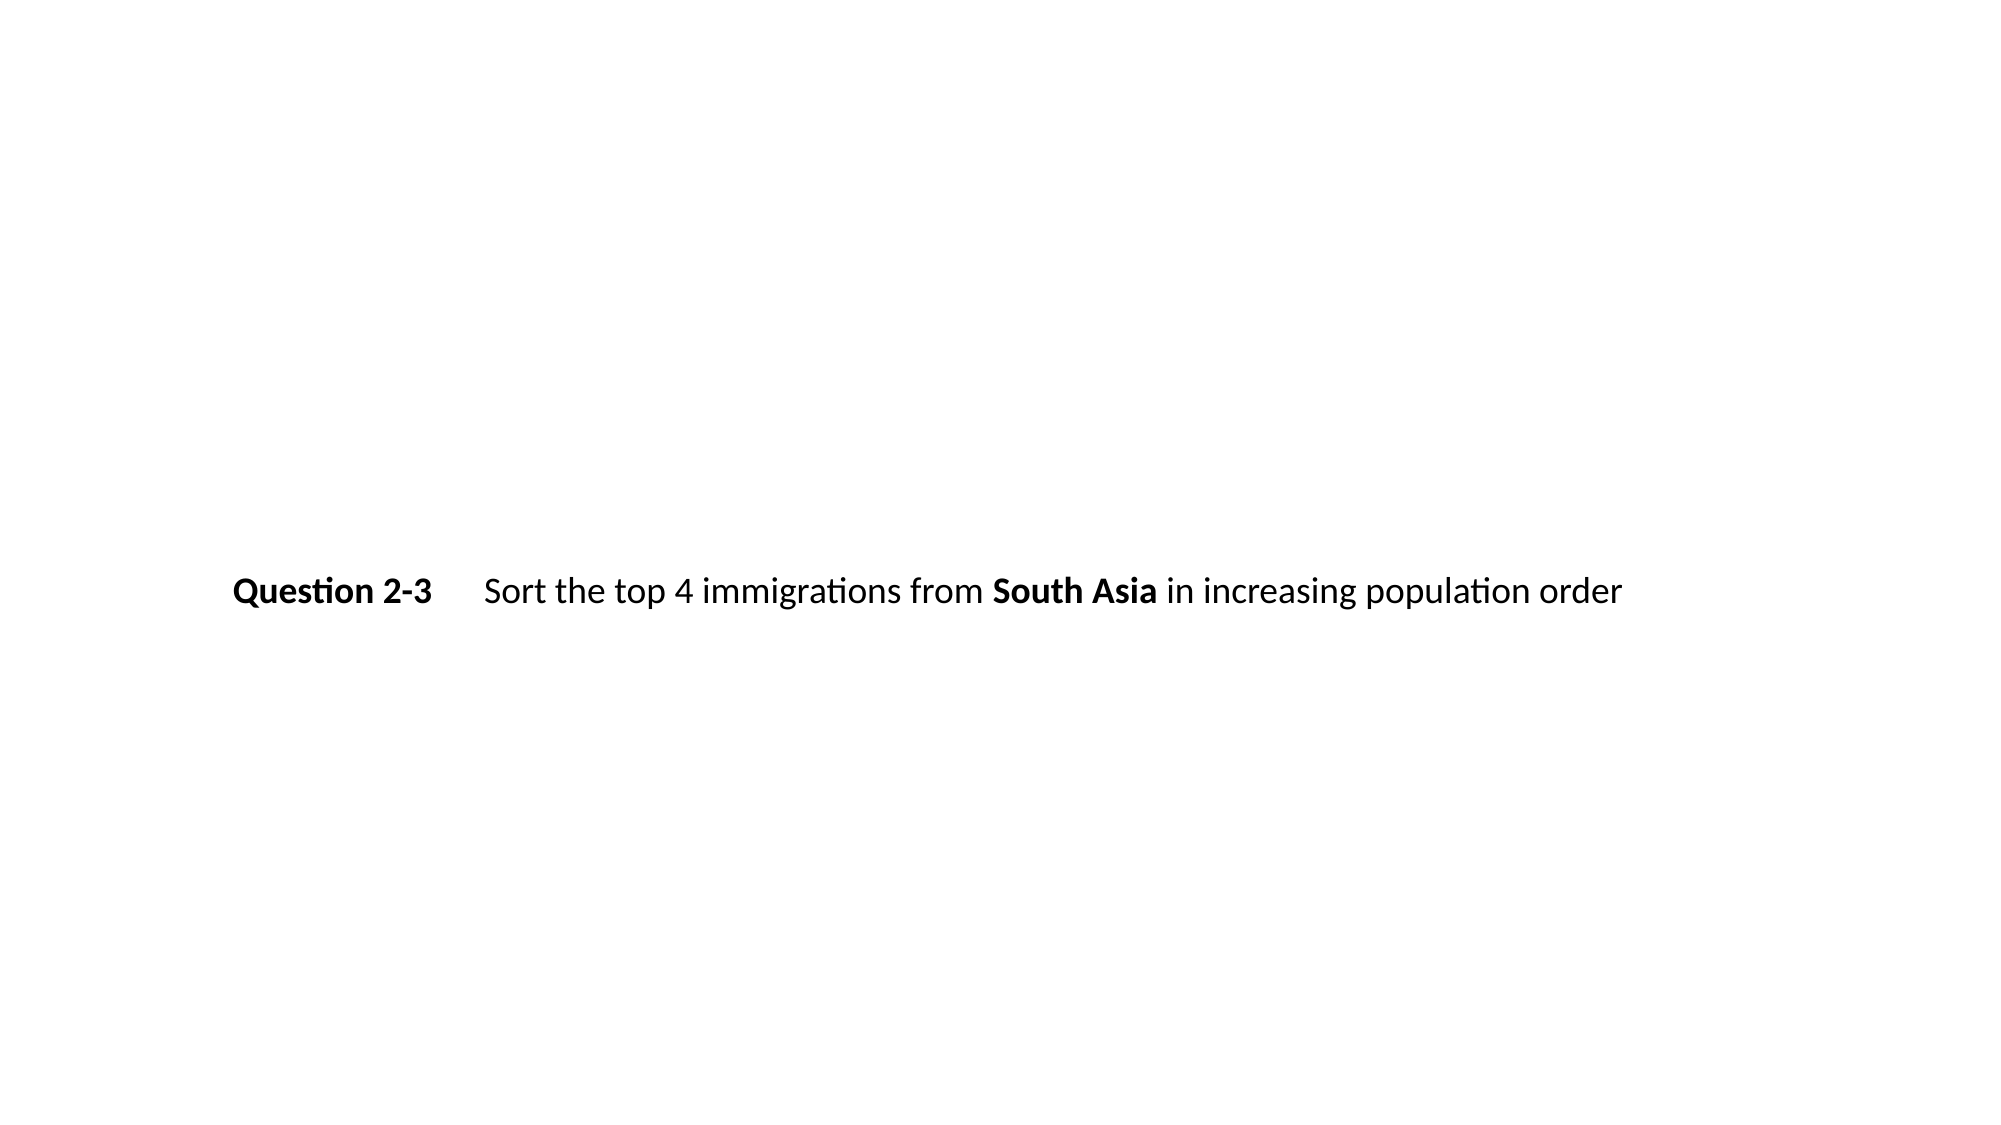

#

Question 2-3
Sort the top 4 immigrations from South Asia in increasing population order